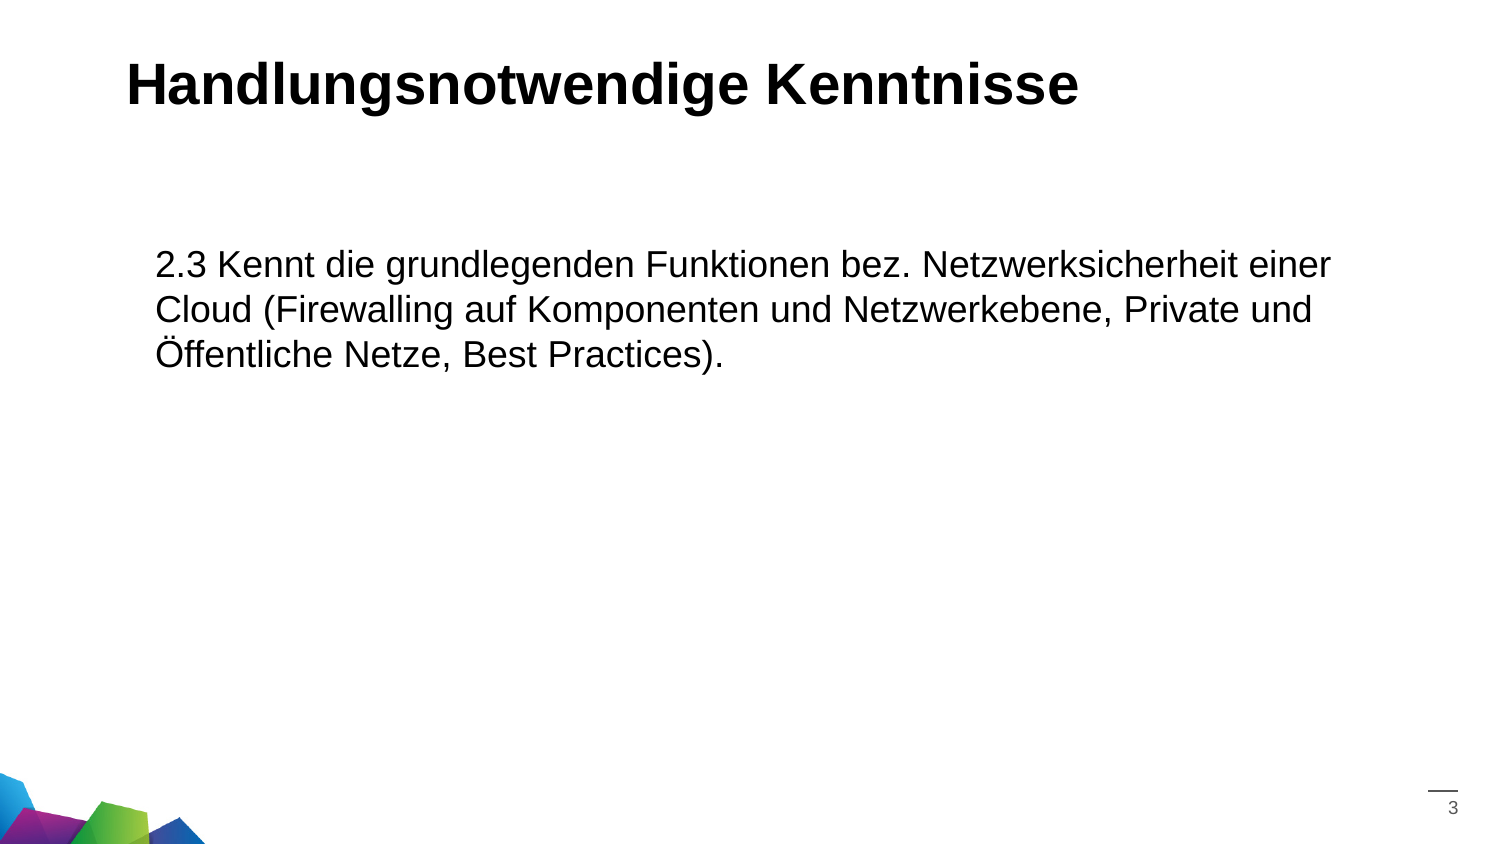

# Handlungsnotwendige Kenntnisse
2.3 Kennt die grundlegenden Funktionen bez. Netzwerksicherheit einer Cloud (Firewalling auf Komponenten und Netzwerkebene, Private und Öffentliche Netze, Best Practices).